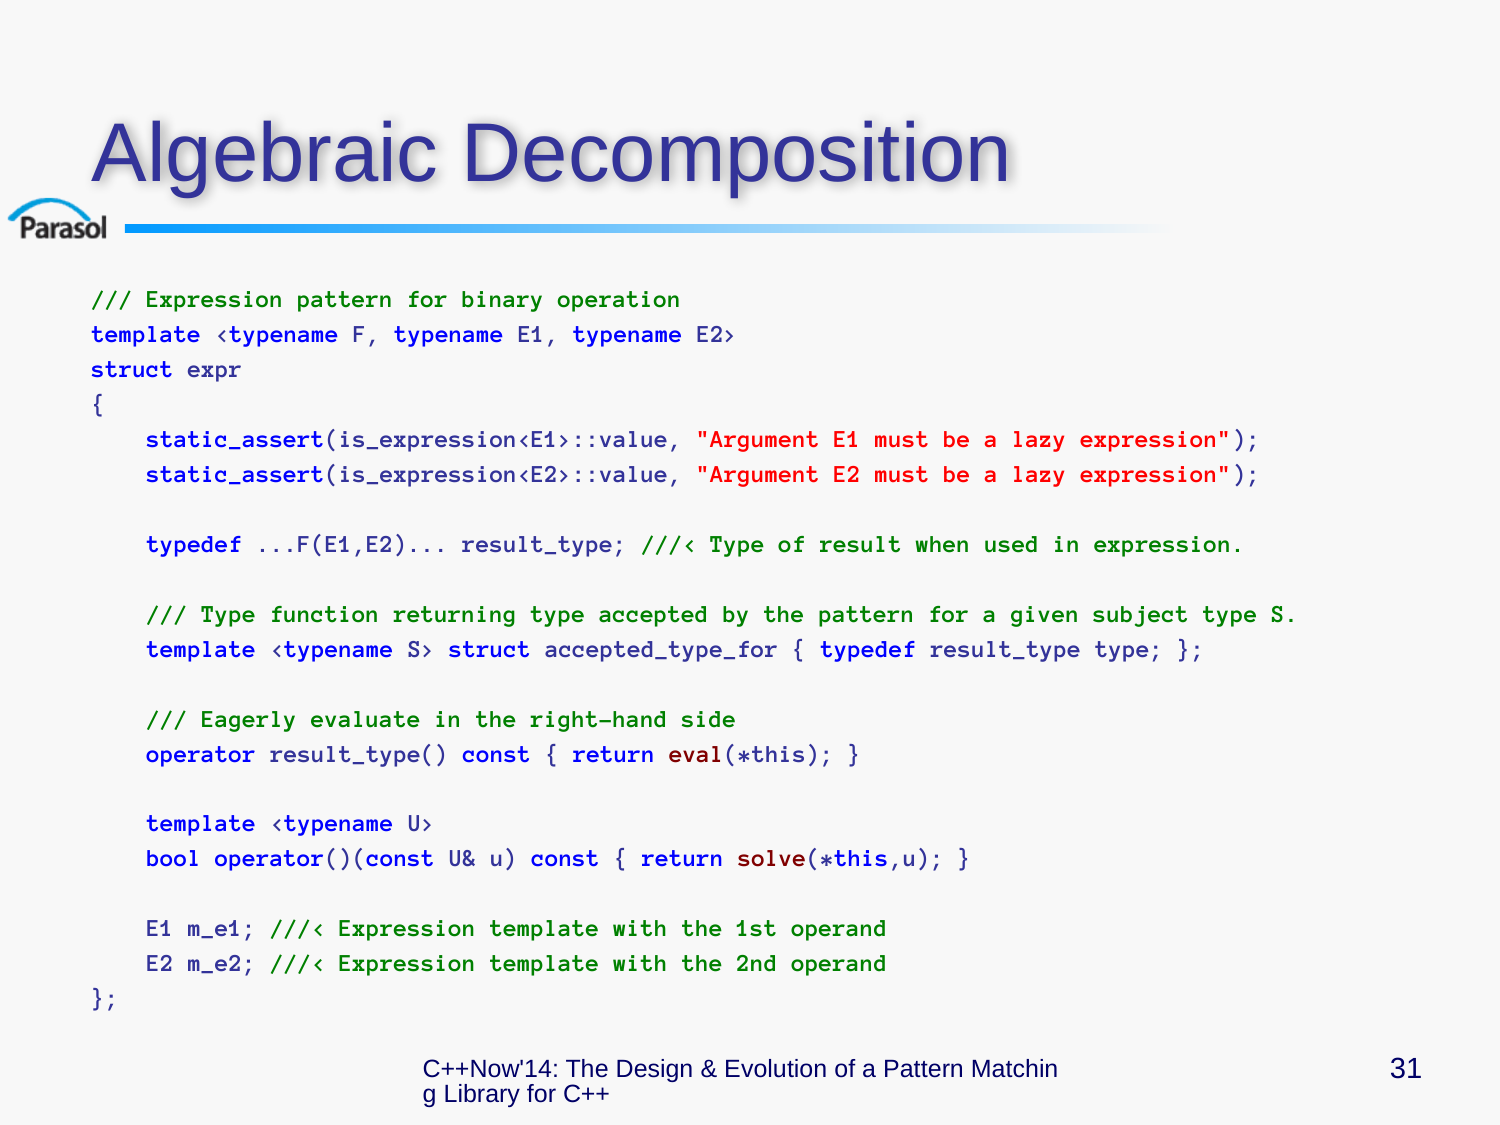

# Algebraic Decomposition
/// Expression pattern for binary operation
template <typename F, typename E1, typename E2>
struct expr
{
    static_assert(is_expression<E1>::value, "Argument E1 must be a lazy expression");
    static_assert(is_expression<E2>::value, "Argument E2 must be a lazy expression");

    typedef ...F(E1,E2)... result_type; ///< Type of result when used in expression.

    /// Type function returning type accepted by the pattern for a given subject type S.
    template <typename S> struct accepted_type_for { typedef result_type type; };

    /// Eagerly evaluate in the right-hand side
    operator result_type() const { return eval(*this); }

    template <typename U>
    bool operator()(const U& u) const { return solve(*this,u); }

    E1 m_e1; ///< Expression template with the 1st operand
    E2 m_e2; ///< Expression template with the 2nd operand
};

C++Now'14: The Design & Evolution of a Pattern Matching Library for C++
31